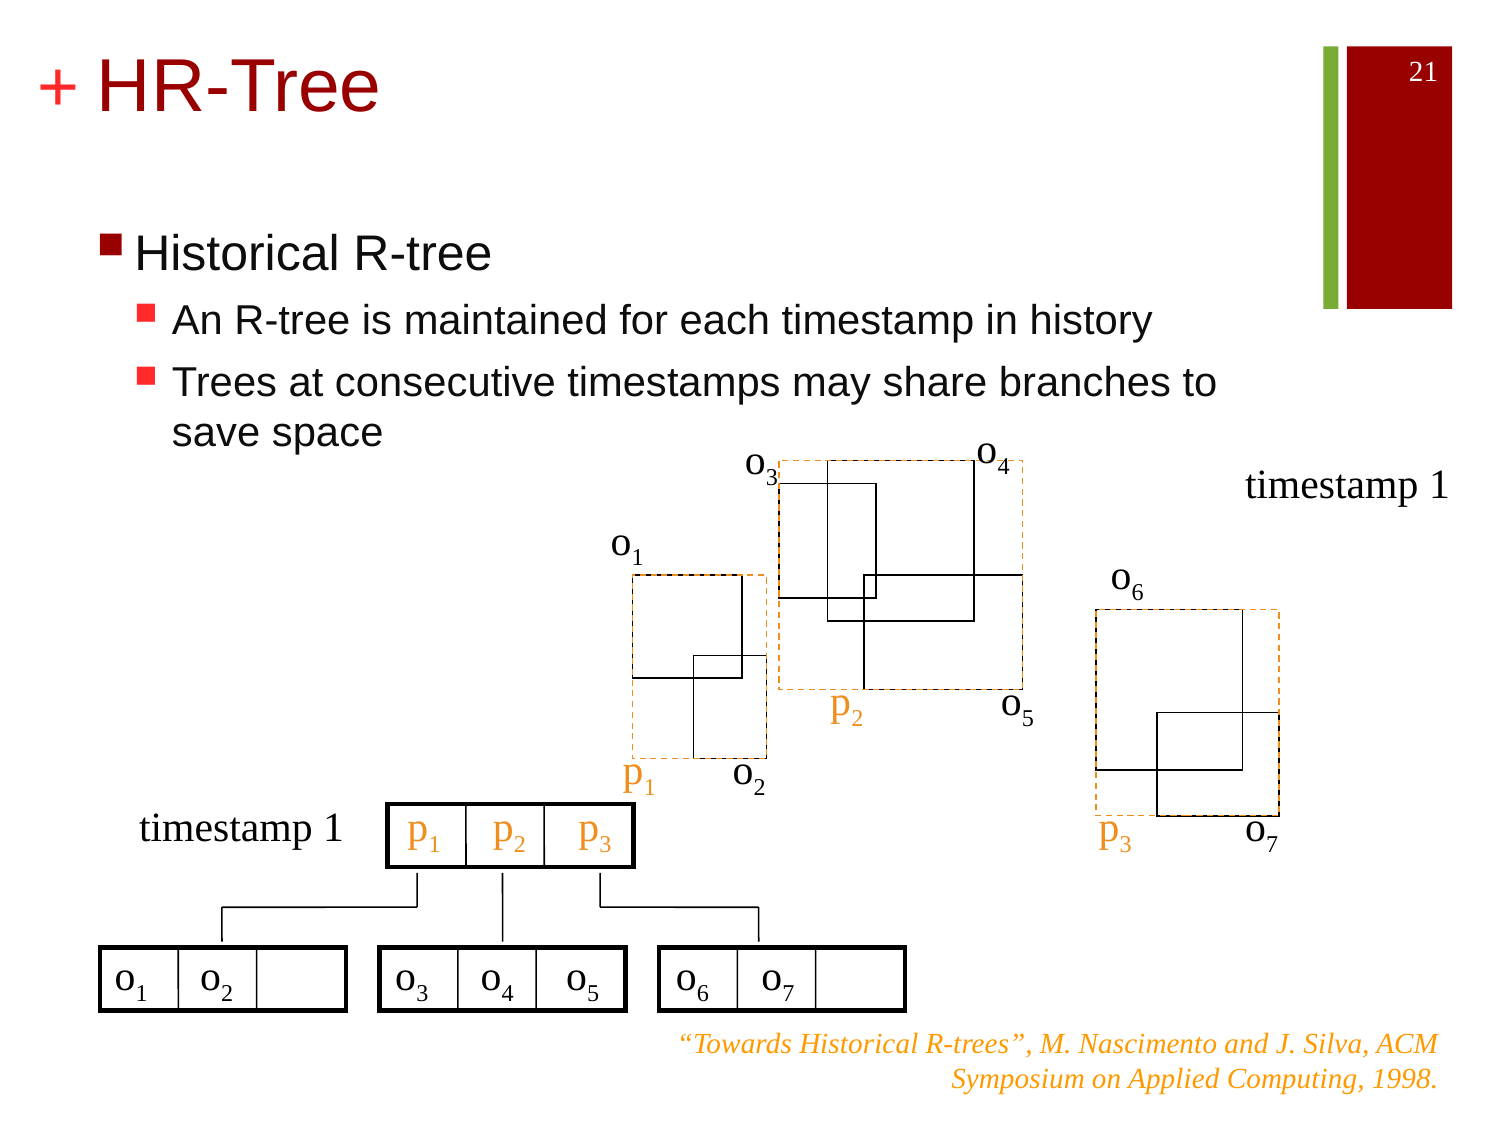

# HR-Tree
21

Historical R-tree
An R-tree is maintained for each timestamp in history
Trees at consecutive timestamps may share branches to save space
o4
o3
timestamp 1

o1
o6

p2
o5

p1
o2
p3
o7
timestamp 1
p1
p2
p3

o1
o2
o3
o4
o5
o6
o7

“Towards Historical R-trees”, M. Nascimento and J. Silva, ACM Symposium on Applied Computing, 1998.